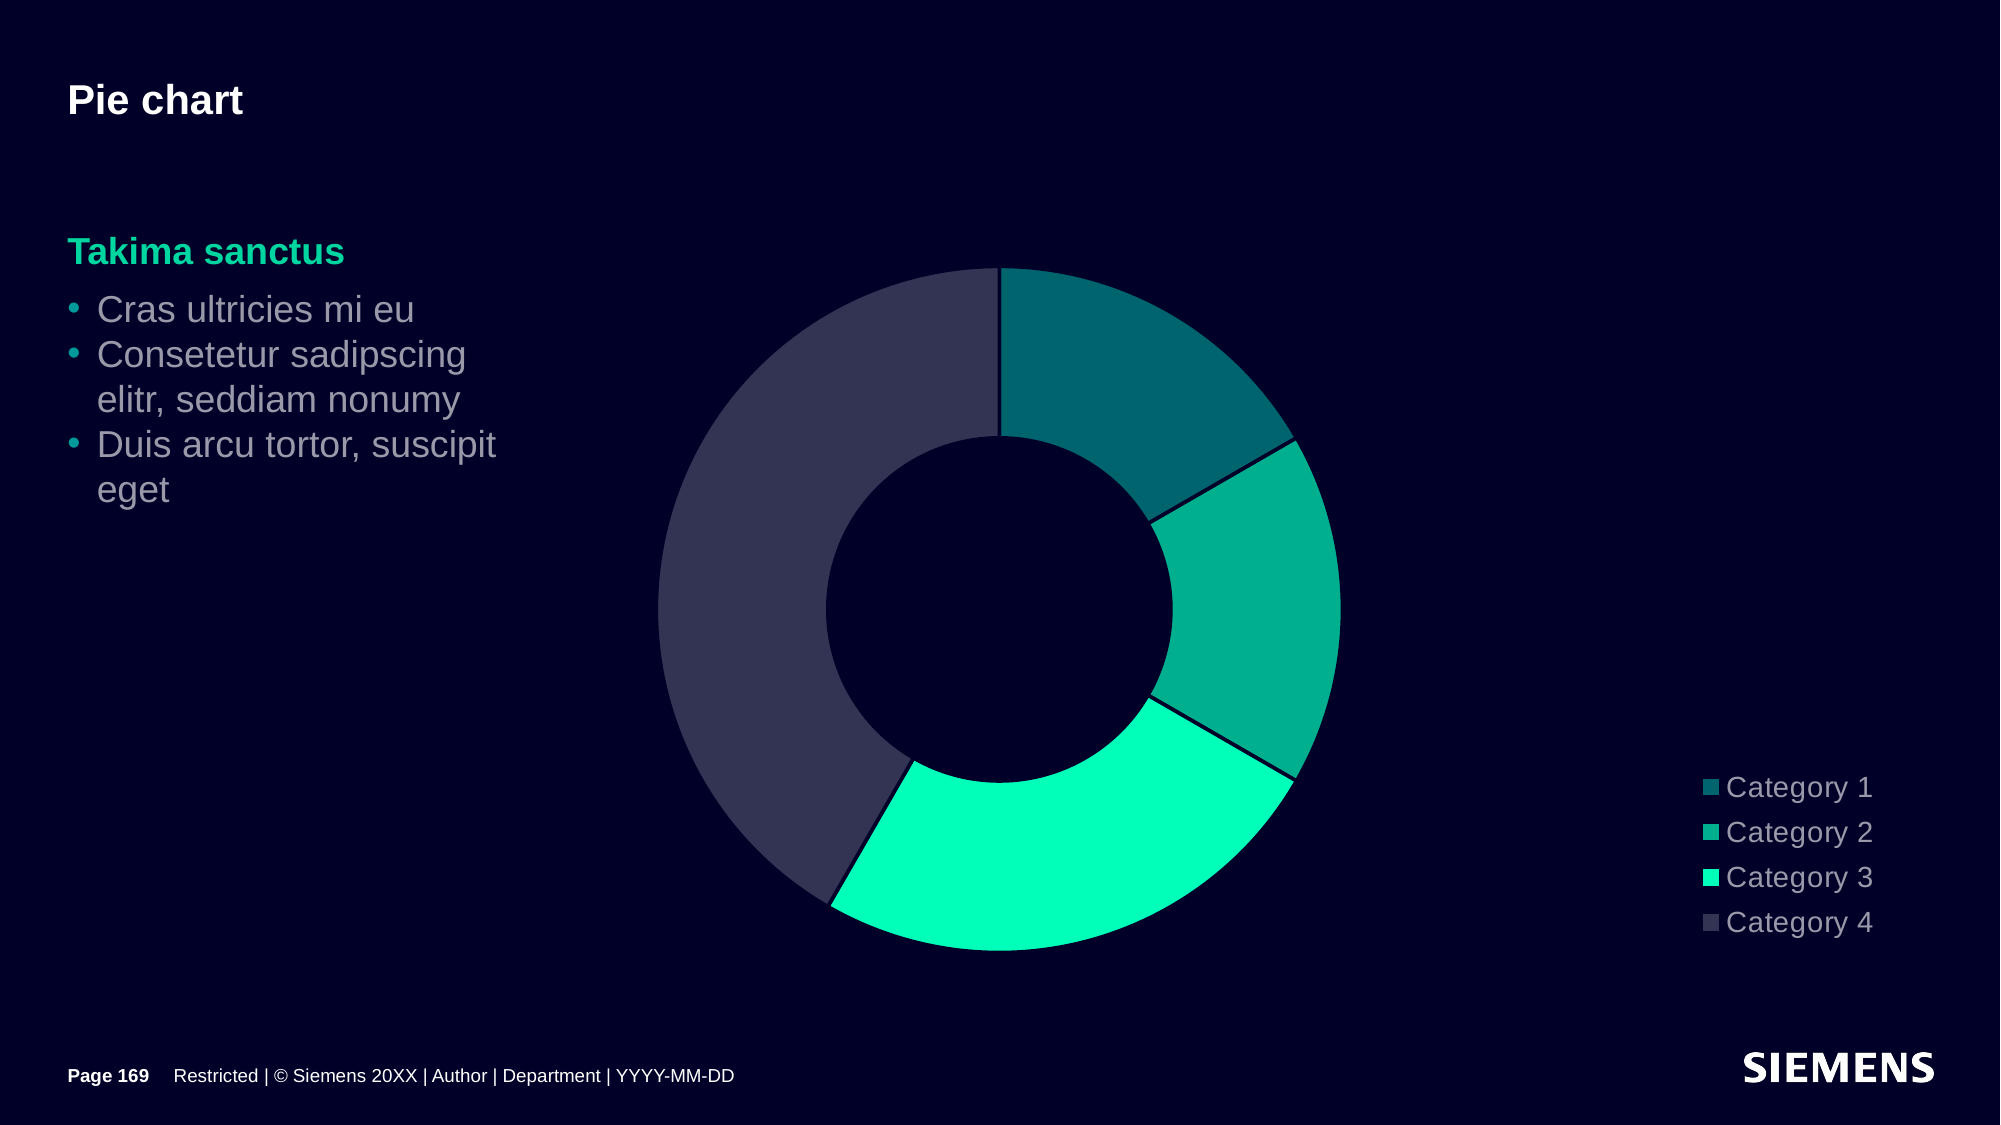

# Pie chart
Takima sanctus
Cras ultricies mi eu
Consetetur sadipscing elitr, seddiam nonumy
Duis arcu tortor, suscipit eget

### Chart

| Category | Data series |
|---|---|
| Category 1 | 2.0 |
| Category 2 | 2.0 |
| Category 3 | 3.0 |
| Category 4 | 5.0 |
Page 169
Restricted | © Siemens 20XX | Author | Department | YYYY-MM-DD